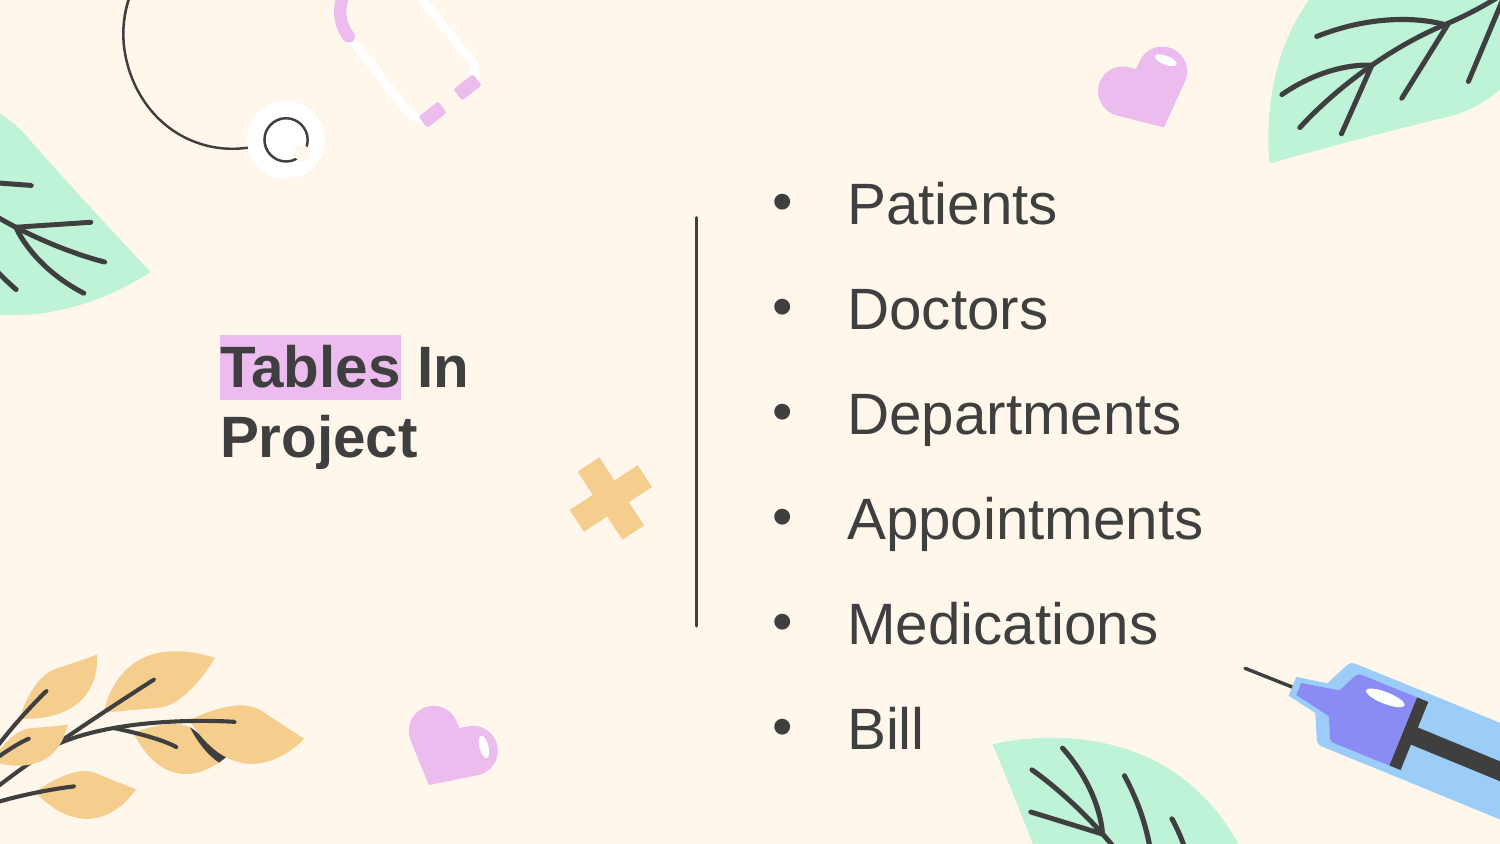

Patients
Doctors
Departments
Appointments
Medications
Bill
# Tables In Project